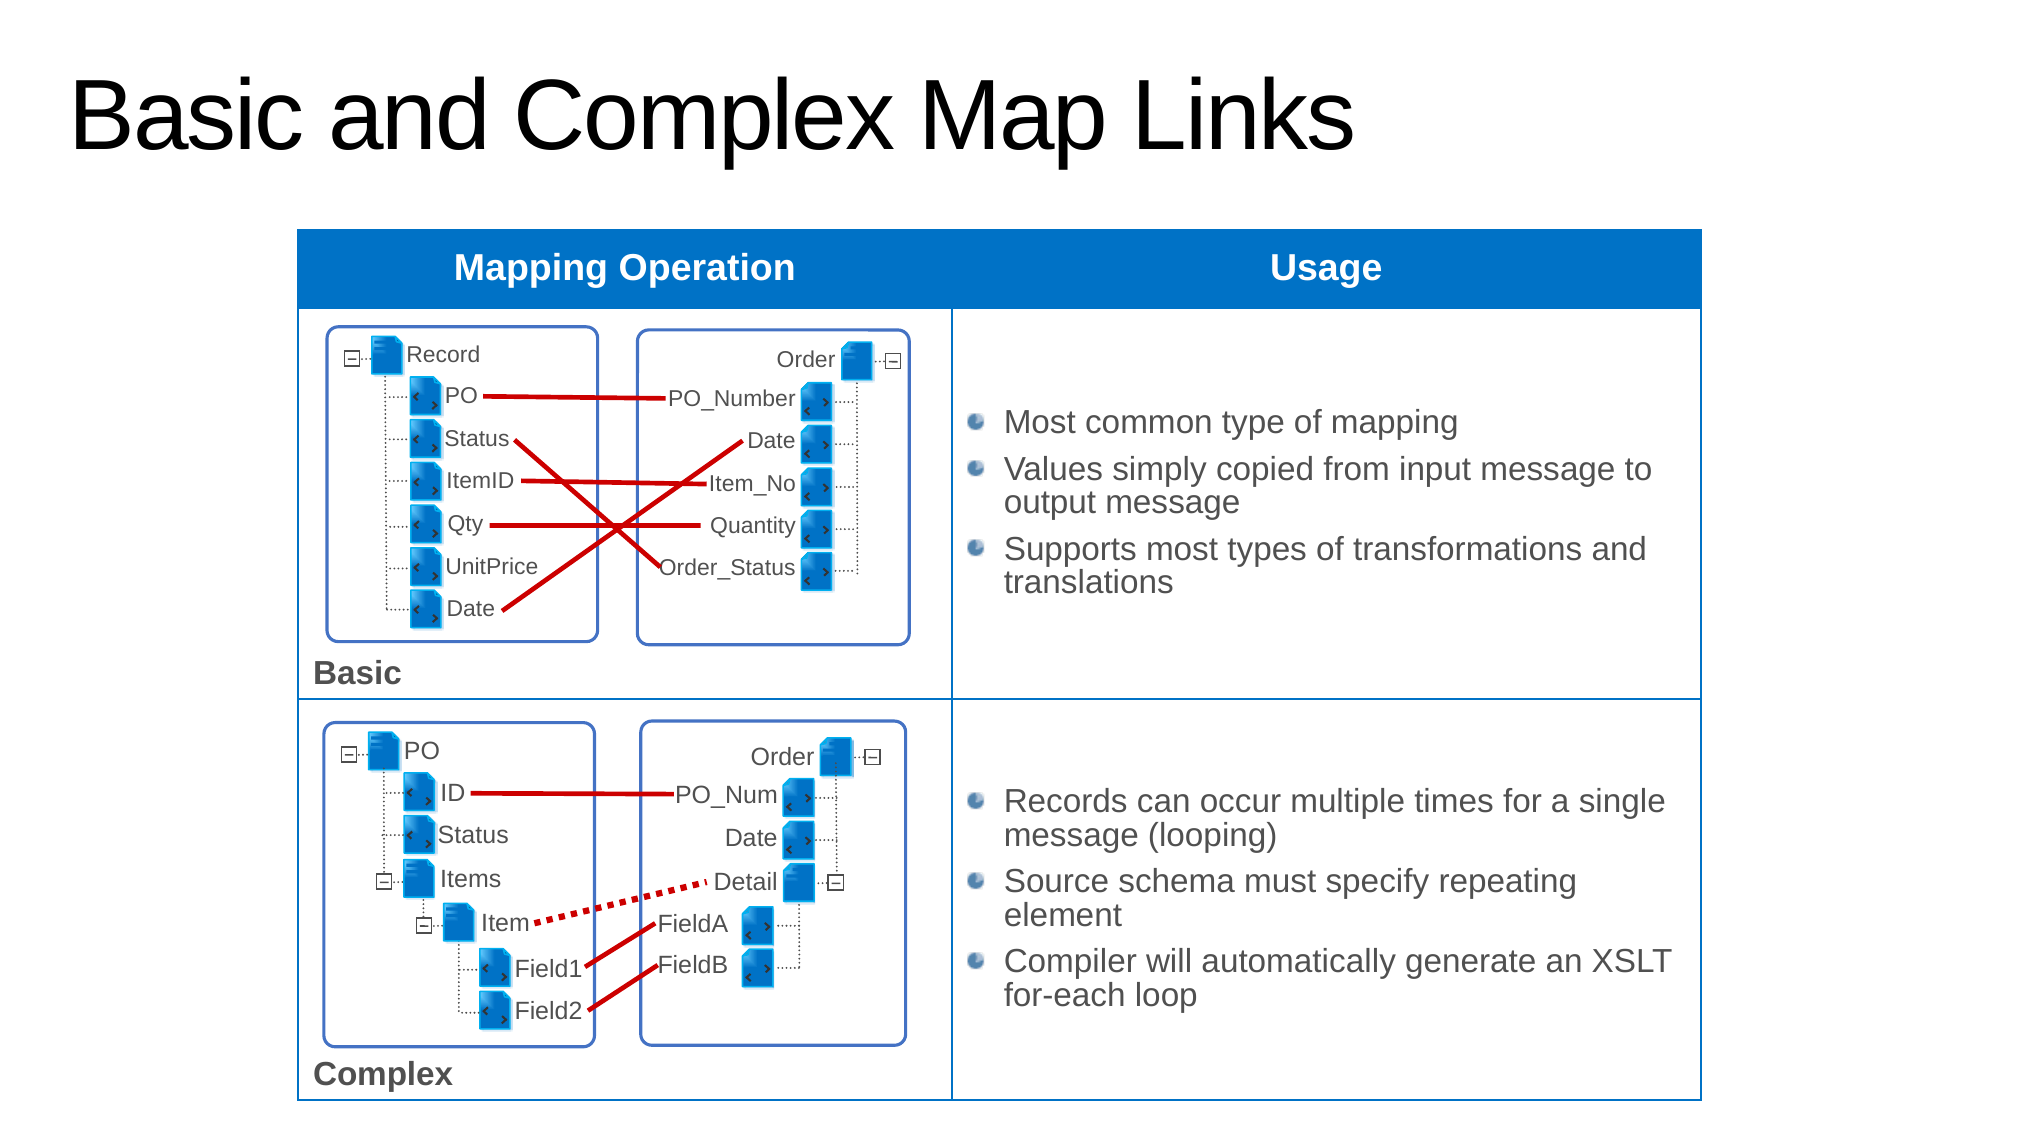

# Basic and Complex Map Links
| Mapping Operation | Usage |
| --- | --- |
| Basic | Most common type of mapping Values simply copied from input message to output message Supports most types of transformations and translations |
| Complex | Records can occur multiple times for a single message (looping) Source schema must specify repeating element Compiler will automatically generate an XSLT for-each loop |

Record

Order

PO_Number

Date

Item_No

Quantity

Order_Status

PO

Status

ItemID

Qty

UnitPrice

Date

PO

Order

ID

PO_Num

Status

Date

Items

Detail

Item

FieldA

FieldB
Field1

Field2